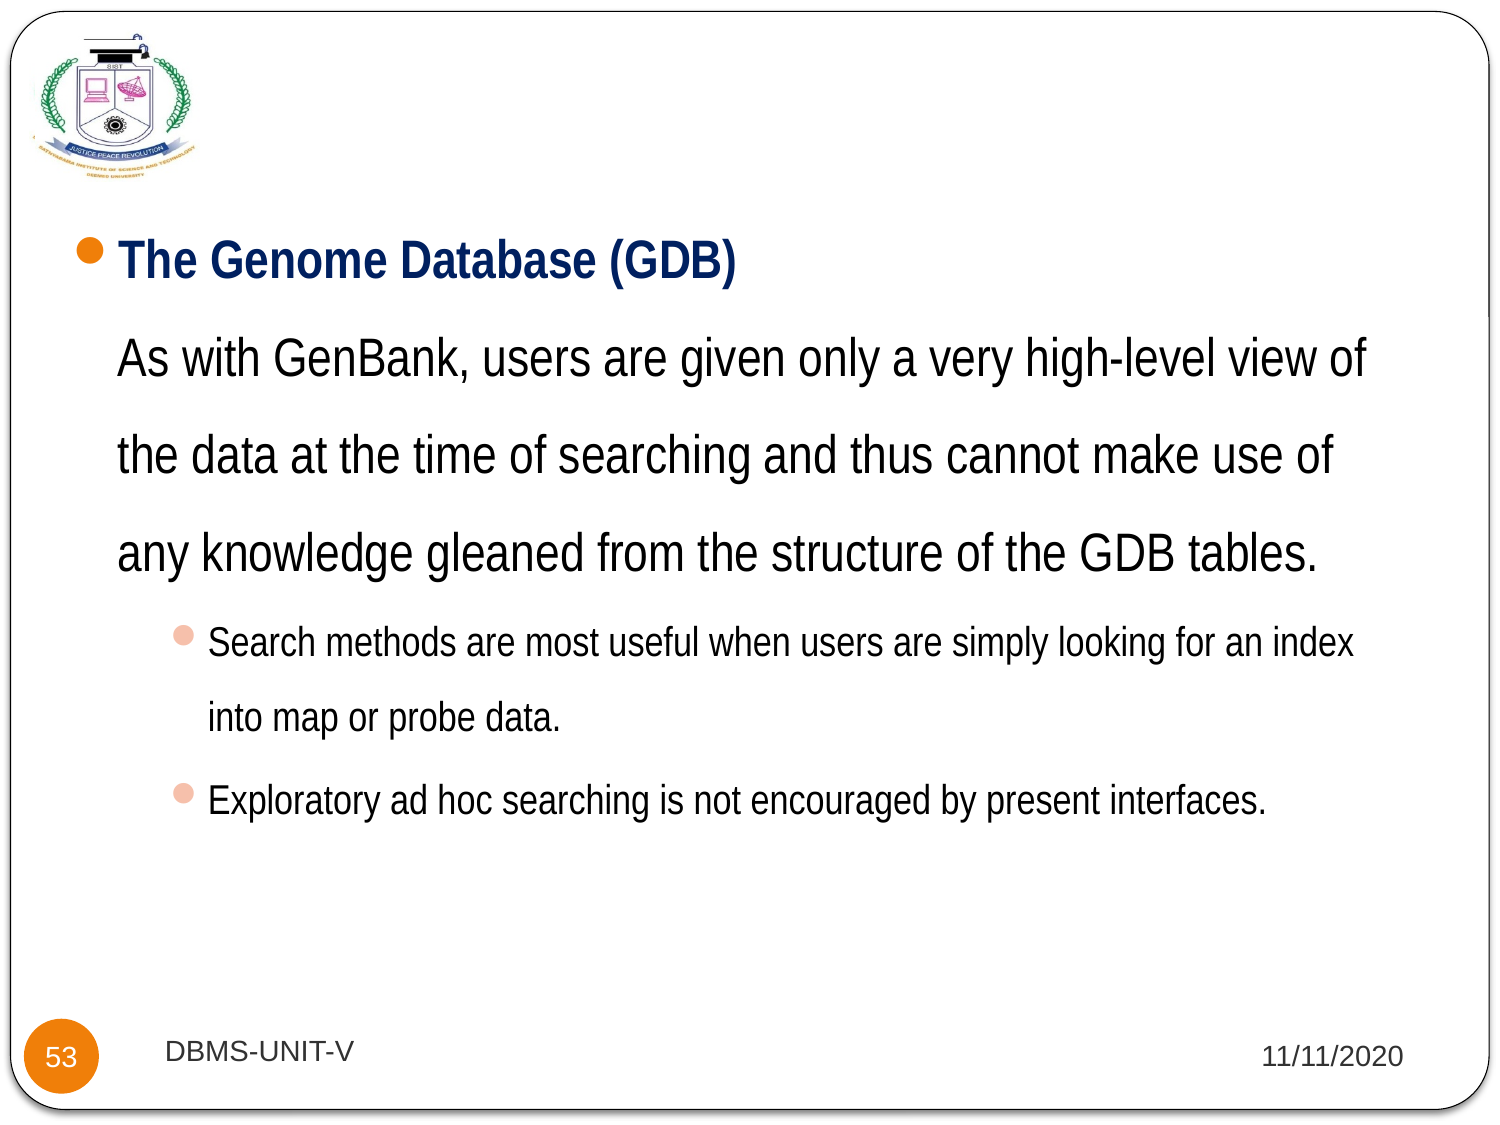

The Genome Database (GDB)
As with GenBank, users are given only a very high-level view of the data at the time of searching and thus cannot make use of any knowledge gleaned from the structure of the GDB tables.
Search methods are most useful when users are simply looking for an index into map or probe data.
Exploratory ad hoc searching is not encouraged by present interfaces.
DBMS-UNIT-V
11/11/2020
53